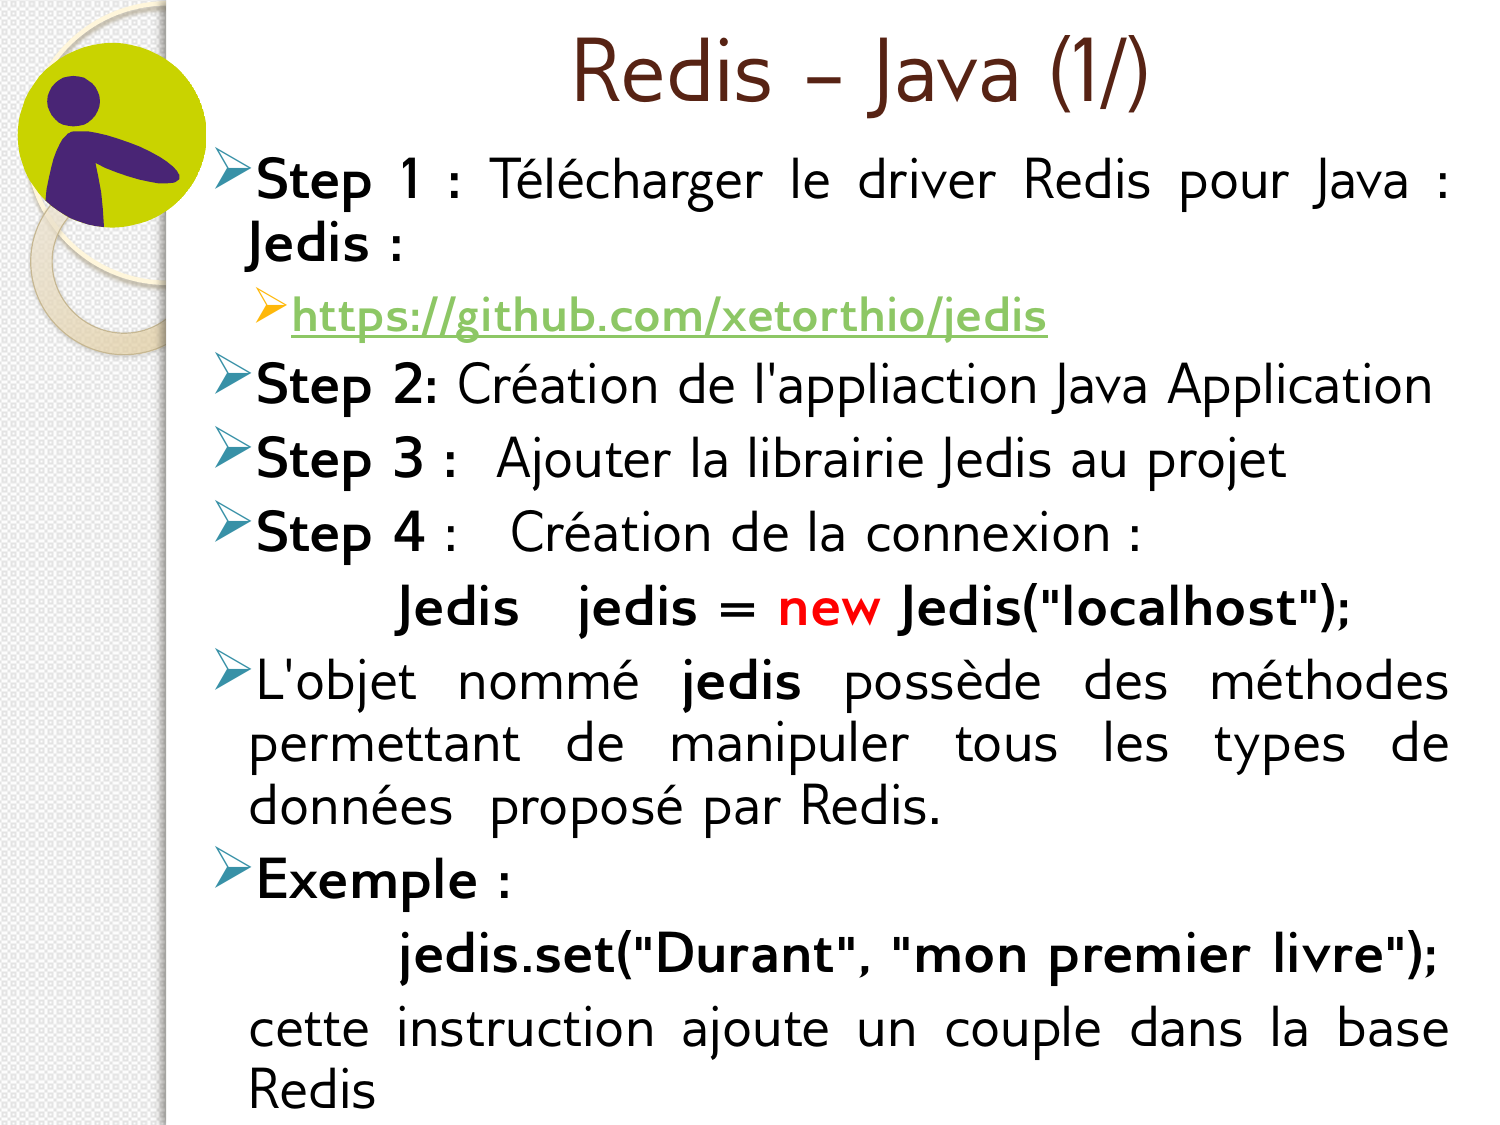

# Redis – Java (1/)
Step 1 : Télécharger le driver Redis pour Java : Jedis :
https://github.com/xetorthio/jedis
Step 2: Création de l'appliaction Java Application
Step 3 :  Ajouter la librairie Jedis au projet
Step 4 :   Création de la connexion :
		Jedis   jedis = new Jedis("localhost");
L'objet nommé jedis possède des méthodes permettant de manipuler tous les types de données  proposé par Redis.
Exemple :
		jedis.set("Durant", "mon premier livre");
	cette instruction ajoute un couple dans la base Redis